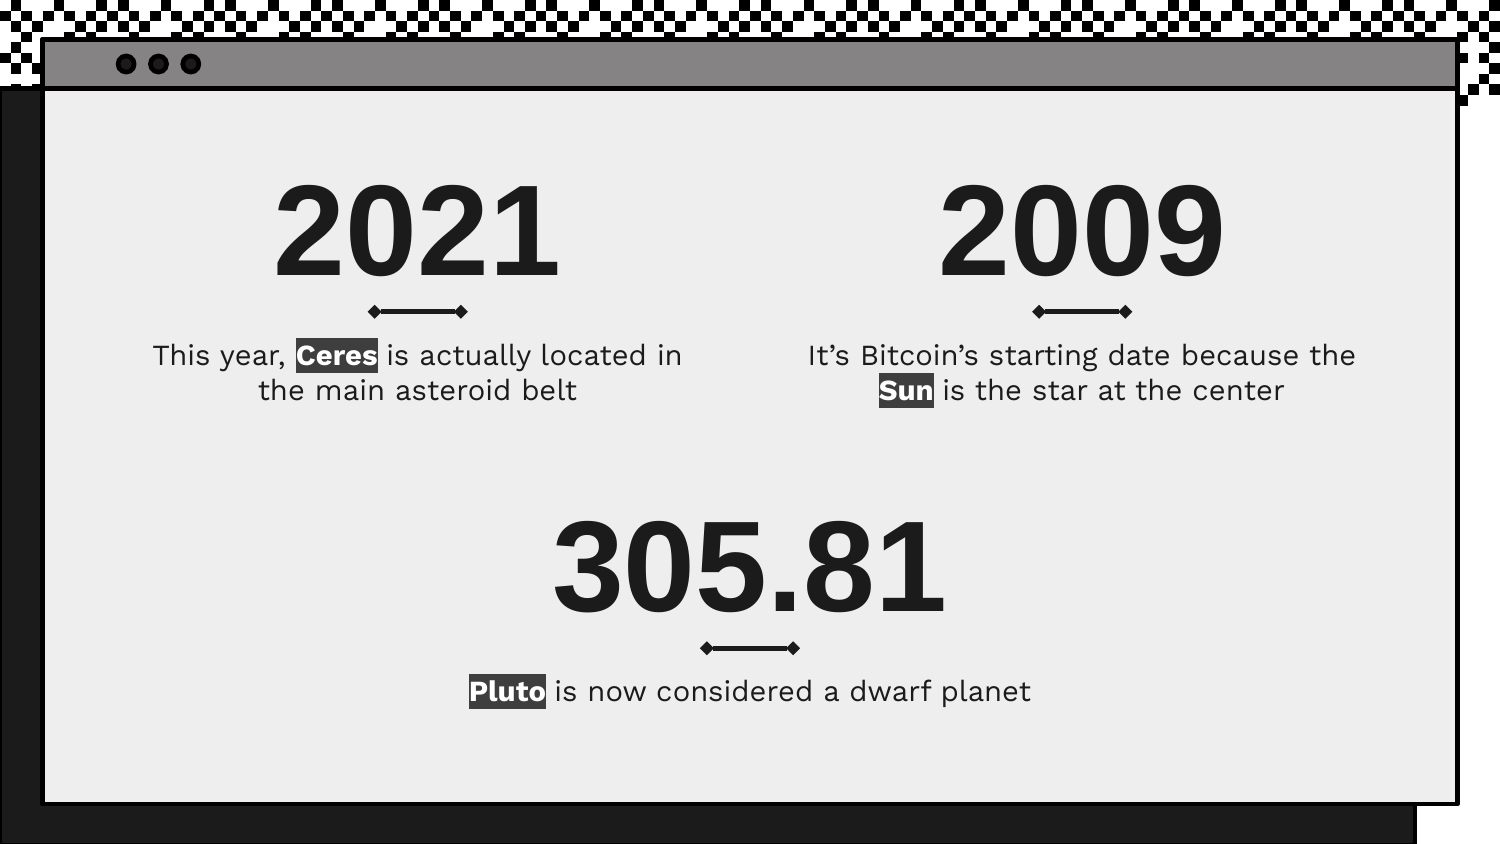

2009
# 2021
It’s Bitcoin’s starting date because the Sun is the star at the center
This year, Ceres is actually located in the main asteroid belt
305.81
Pluto is now considered a dwarf planet